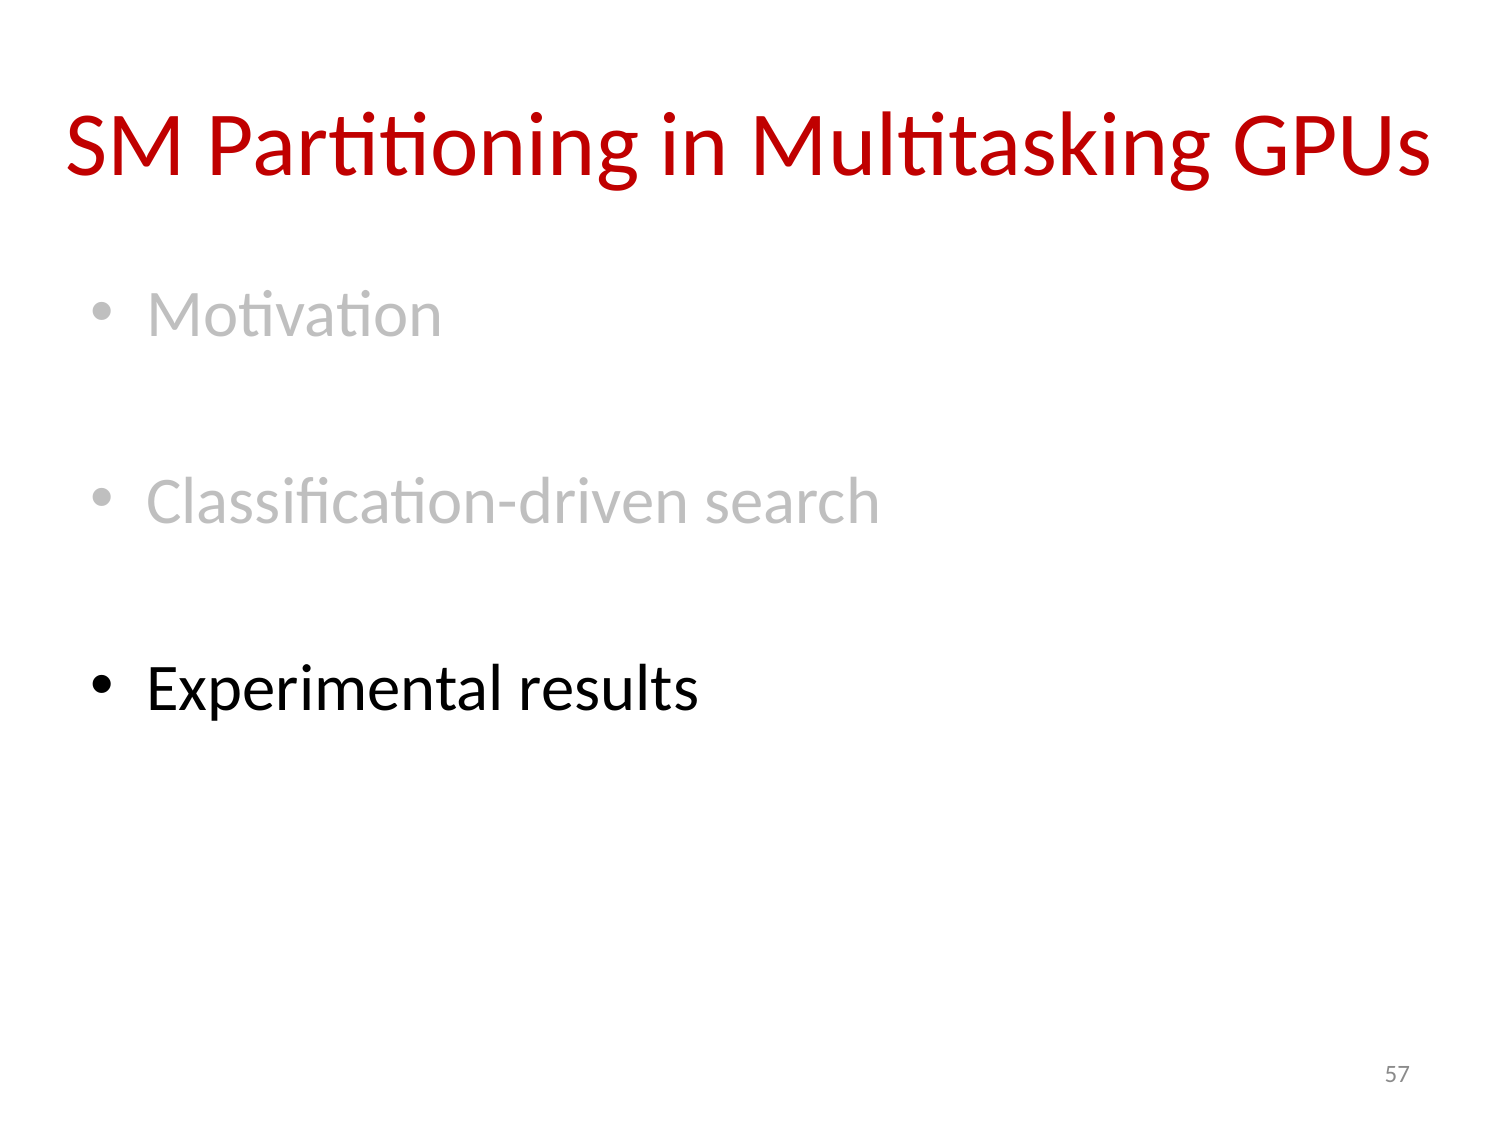

# SM Partitioning in Multitasking GPUs
Motivation

Classification-driven search

Experimental results
57